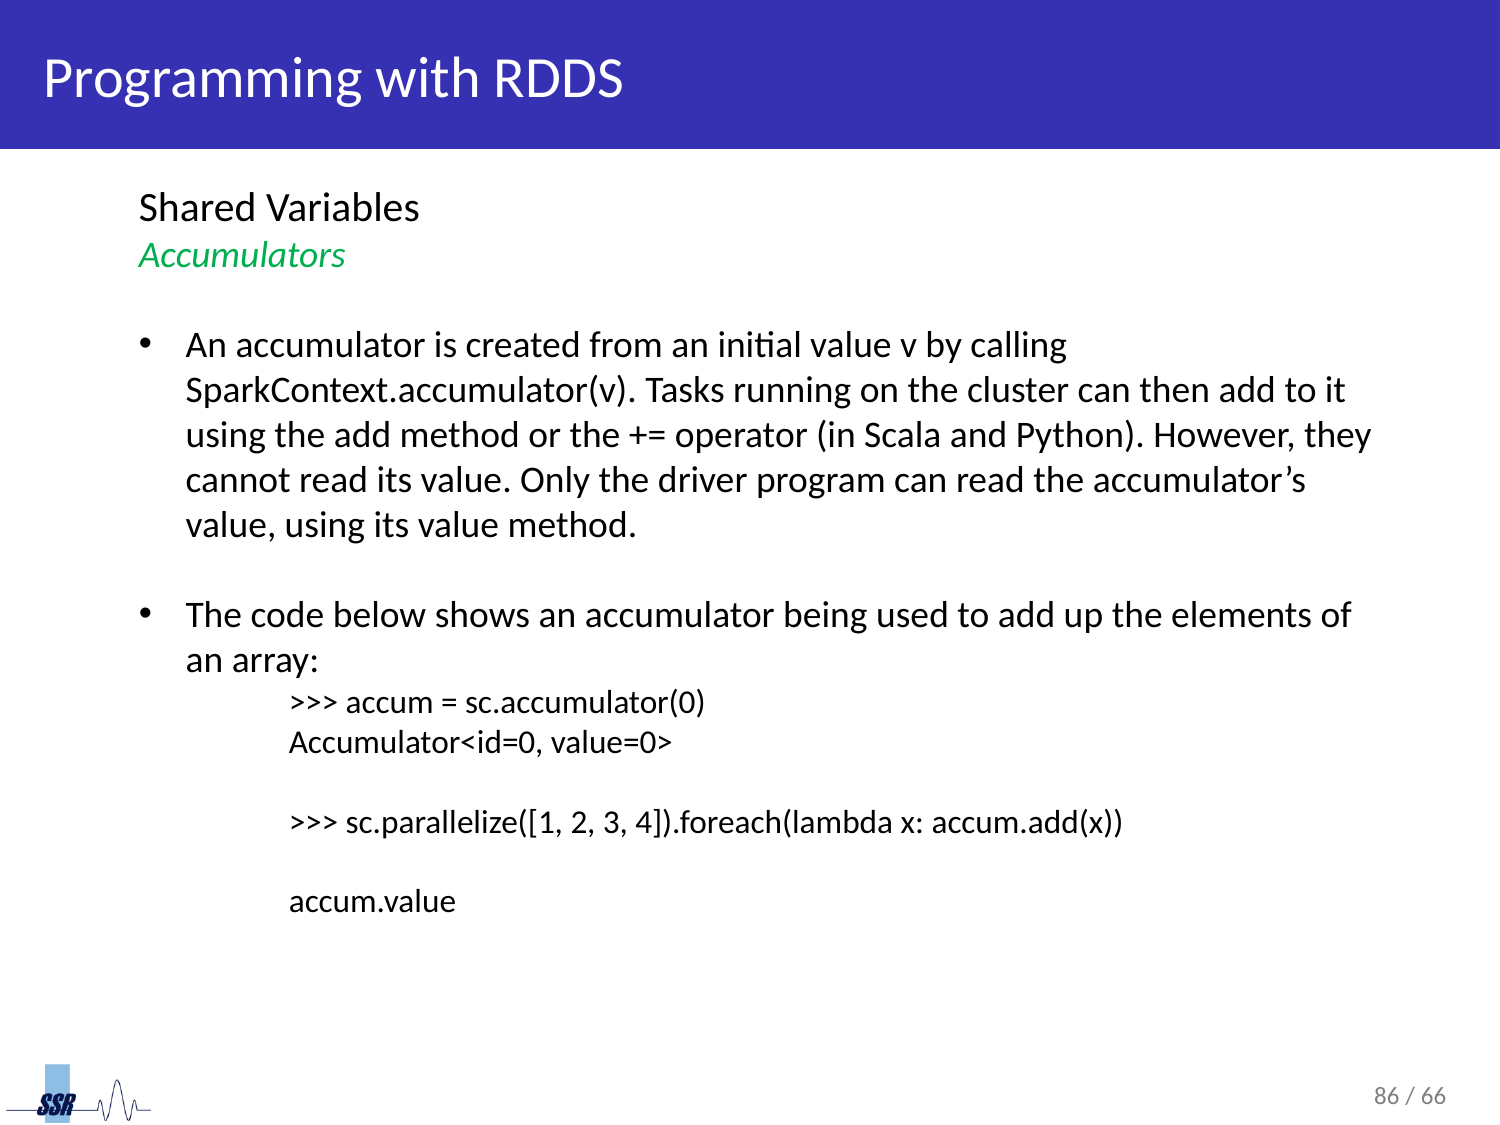

# Programming with RDDS
Shared Variables
Accumulators

An accumulator is created from an initial value v by calling SparkContext.accumulator(v). Tasks running on the cluster can then add to it using the add method or the += operator (in Scala and Python). However, they cannot read its value. Only the driver program can read the accumulator’s value, using its value method.

The code below shows an accumulator being used to add up the elements of an array:
>>> accum = sc.accumulator(0)
Accumulator<id=0, value=0>

>>> sc.parallelize([1, 2, 3, 4]).foreach(lambda x: accum.add(x))

accum.value